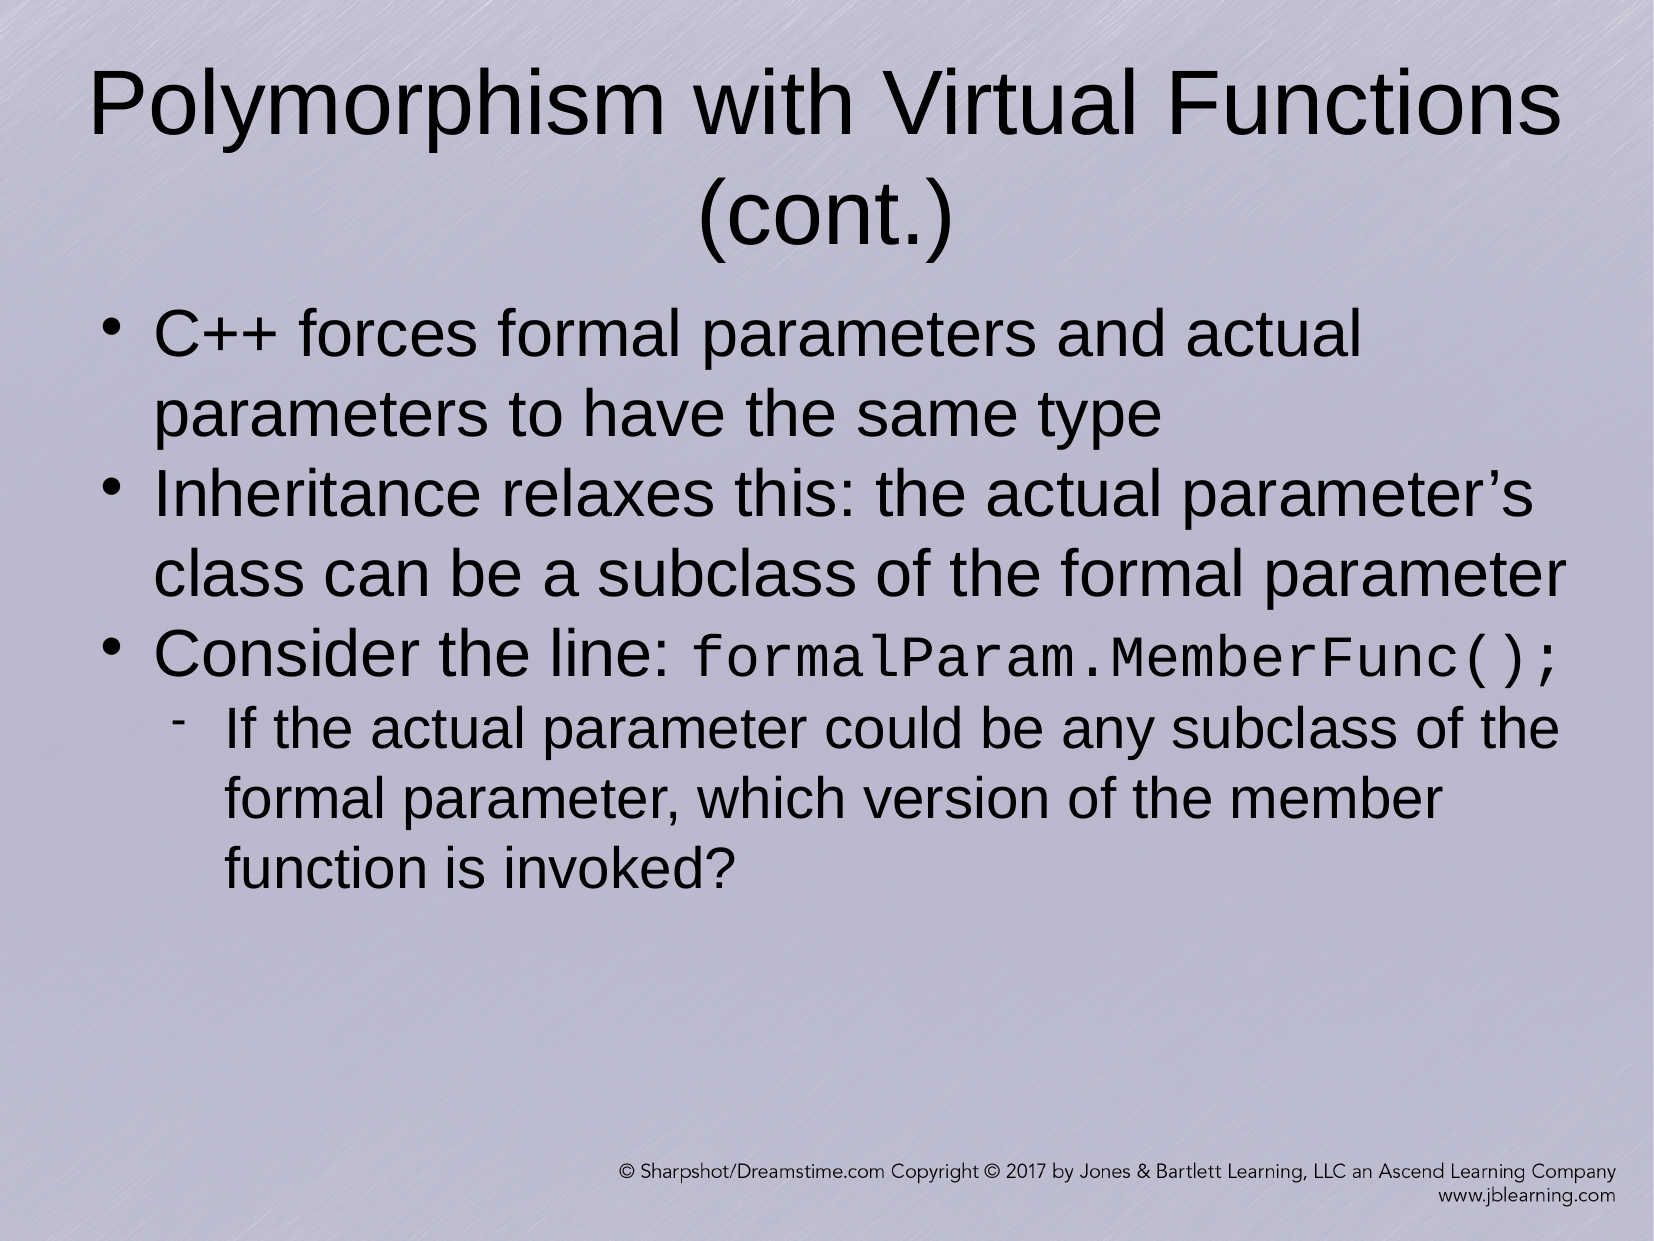

Polymorphism with Virtual Functions (cont.)
C++ forces formal parameters and actual parameters to have the same type
Inheritance relaxes this: the actual parameter’s class can be a subclass of the formal parameter
Consider the line: formalParam.MemberFunc();
If the actual parameter could be any subclass of the formal parameter, which version of the member function is invoked?